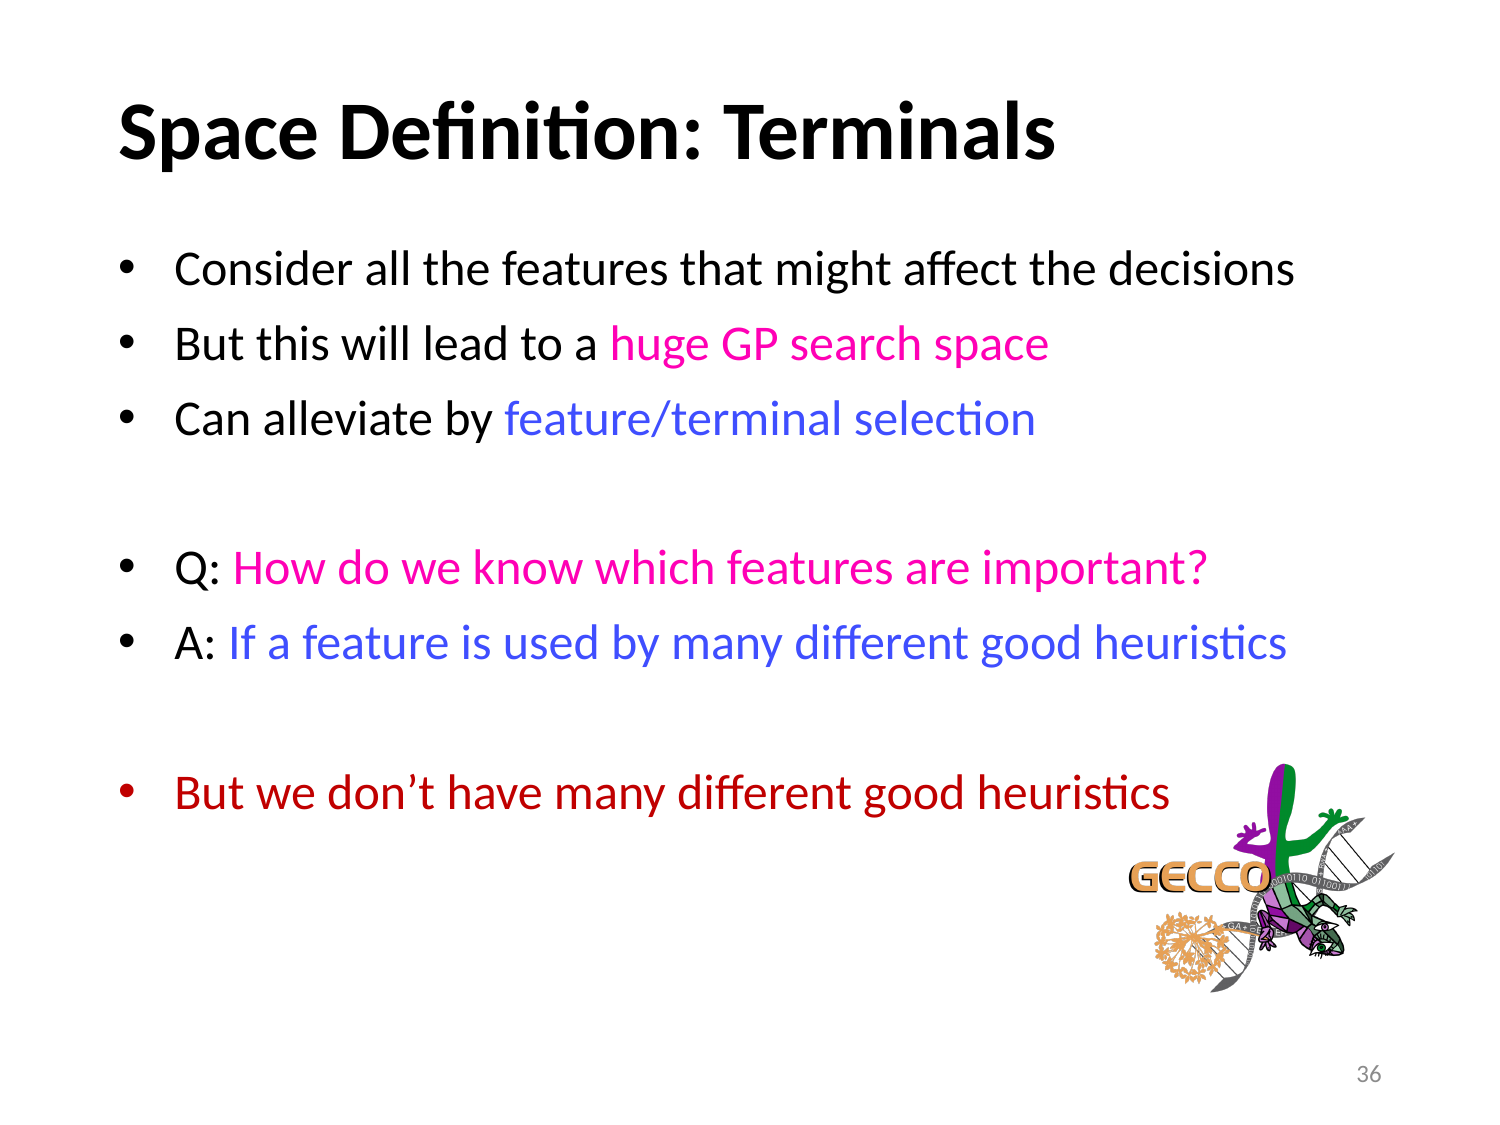

# Space Definition: Terminals
Consider all the features that might affect the decisions
But this will lead to a huge GP search space
Can alleviate by feature/terminal selection

Q: How do we know which features are important?
A: If a feature is used by many different good heuristics

But we don’t have many different good heuristics
36